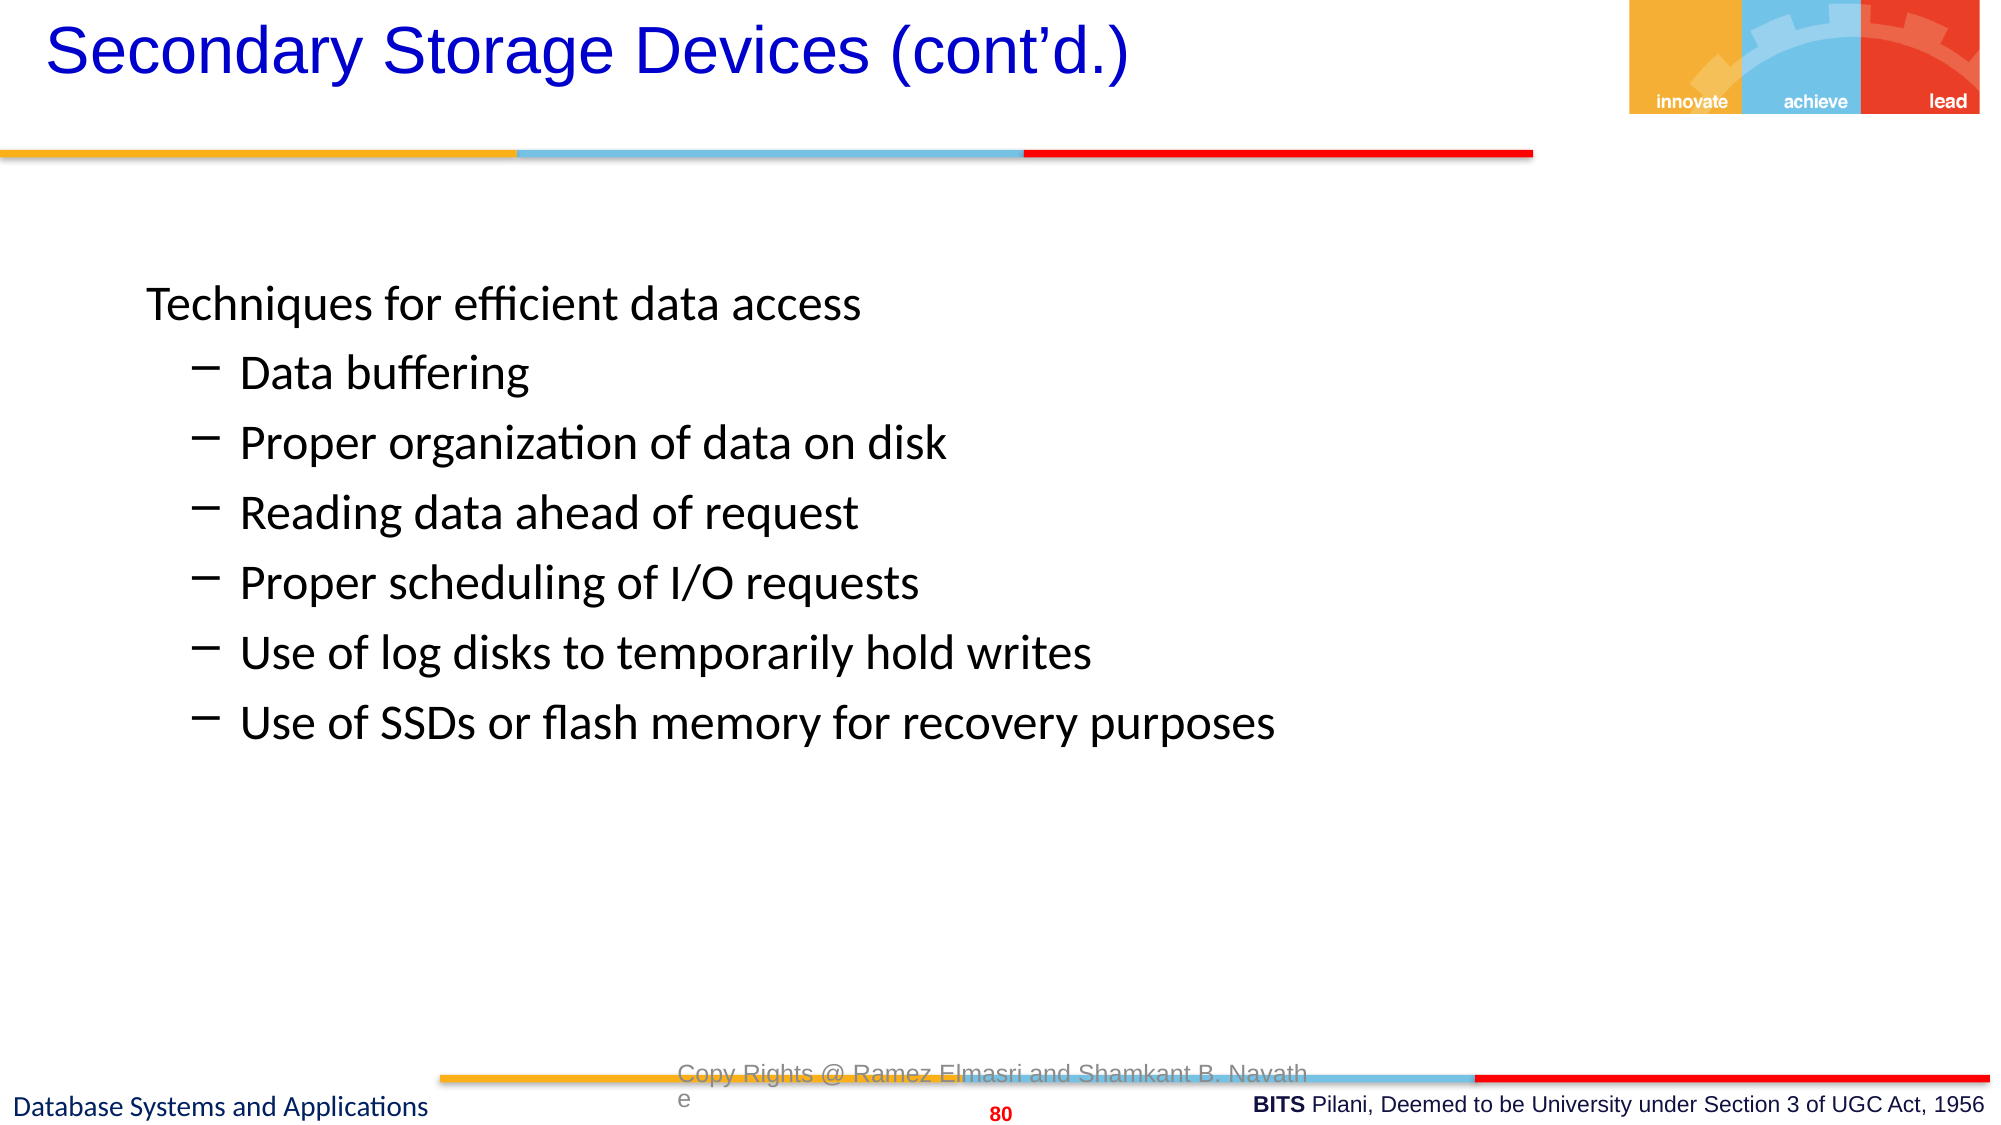

# Secondary Storage Devices (cont’d.)
Techniques for efficient data access
Data buffering
Proper organization of data on disk
Reading data ahead of request
Proper scheduling of I/O requests
Use of log disks to temporarily hold writes
Use of SSDs or flash memory for recovery purposes

Copy Rights @ Ramez Elmasri and Shamkant B. Navathe